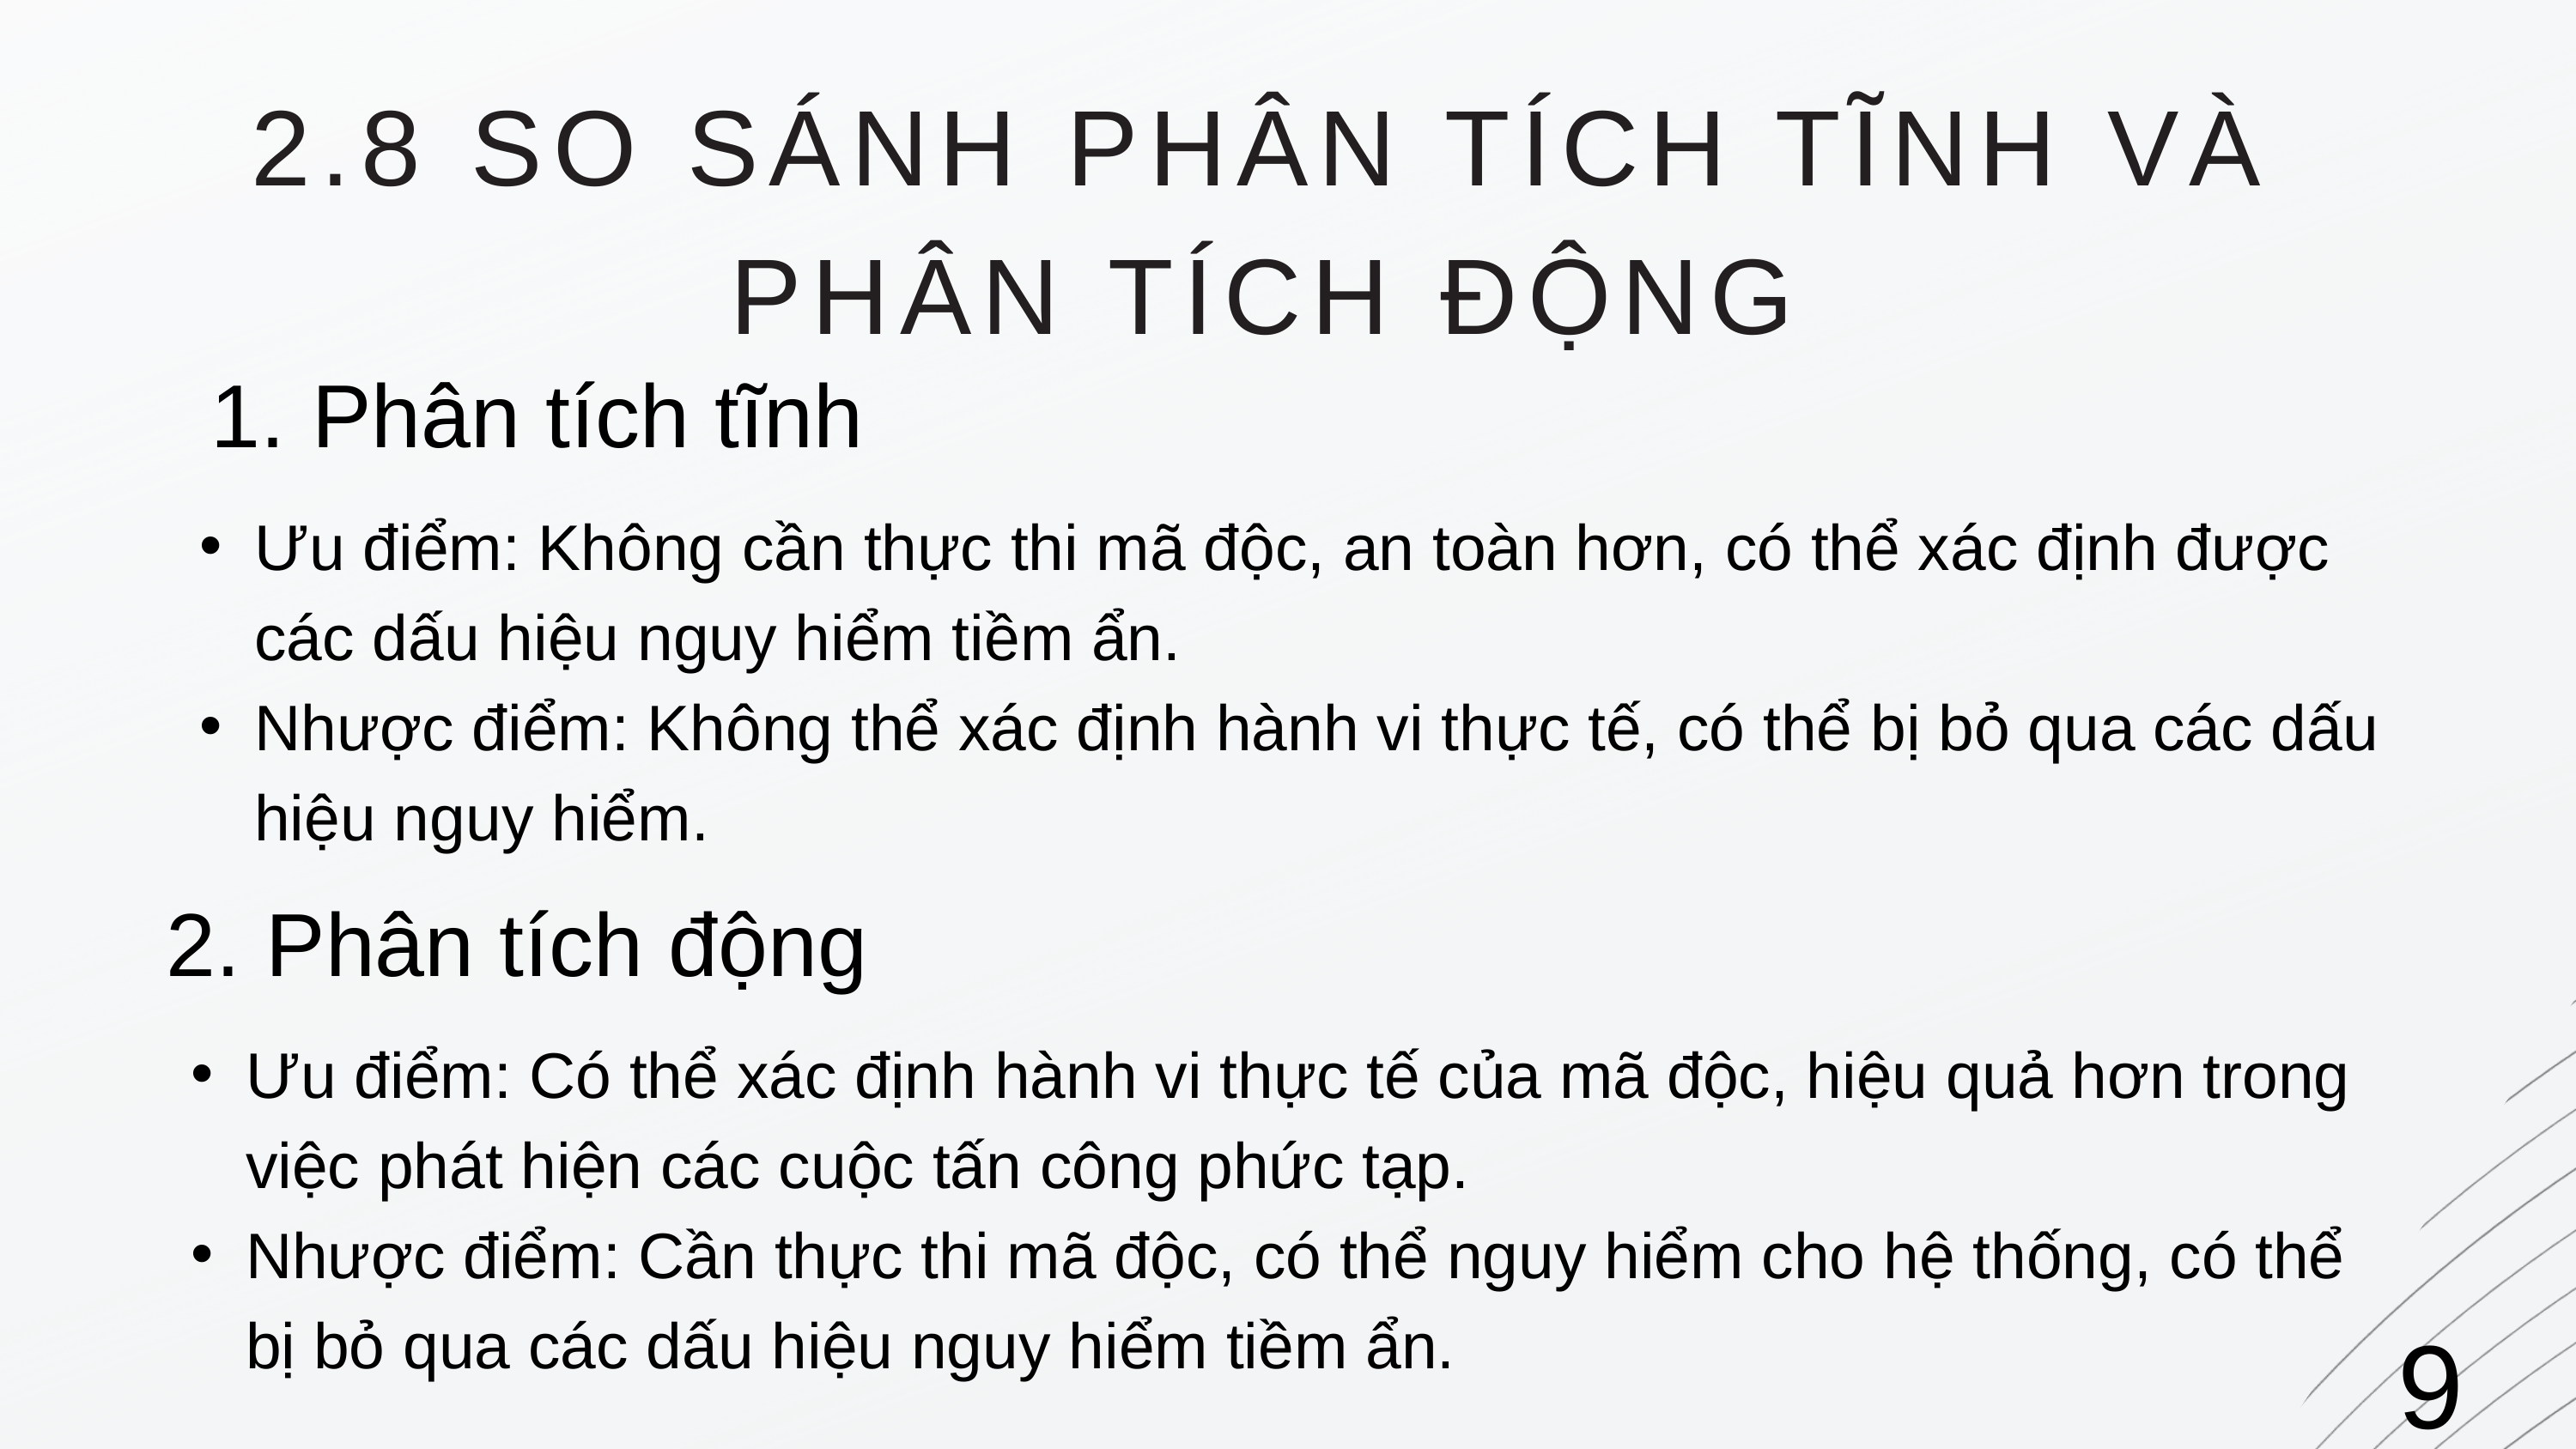

2.8 SO SÁNH PHÂN TÍCH TĨNH VÀ PHÂN TÍCH ĐỘNG
 Phân tích tĩnh
Ưu điểm: Không cần thực thi mã độc, an toàn hơn, có thể xác định được các dấu hiệu nguy hiểm tiềm ẩn.
Nhược điểm: Không thể xác định hành vi thực tế, có thể bị bỏ qua các dấu hiệu nguy hiểm.

2. Phân tích động
Ưu điểm: Có thể xác định hành vi thực tế của mã độc, hiệu quả hơn trong việc phát hiện các cuộc tấn công phức tạp.
Nhược điểm: Cần thực thi mã độc, có thể nguy hiểm cho hệ thống, có thể bị bỏ qua các dấu hiệu nguy hiểm tiềm ẩn.
9